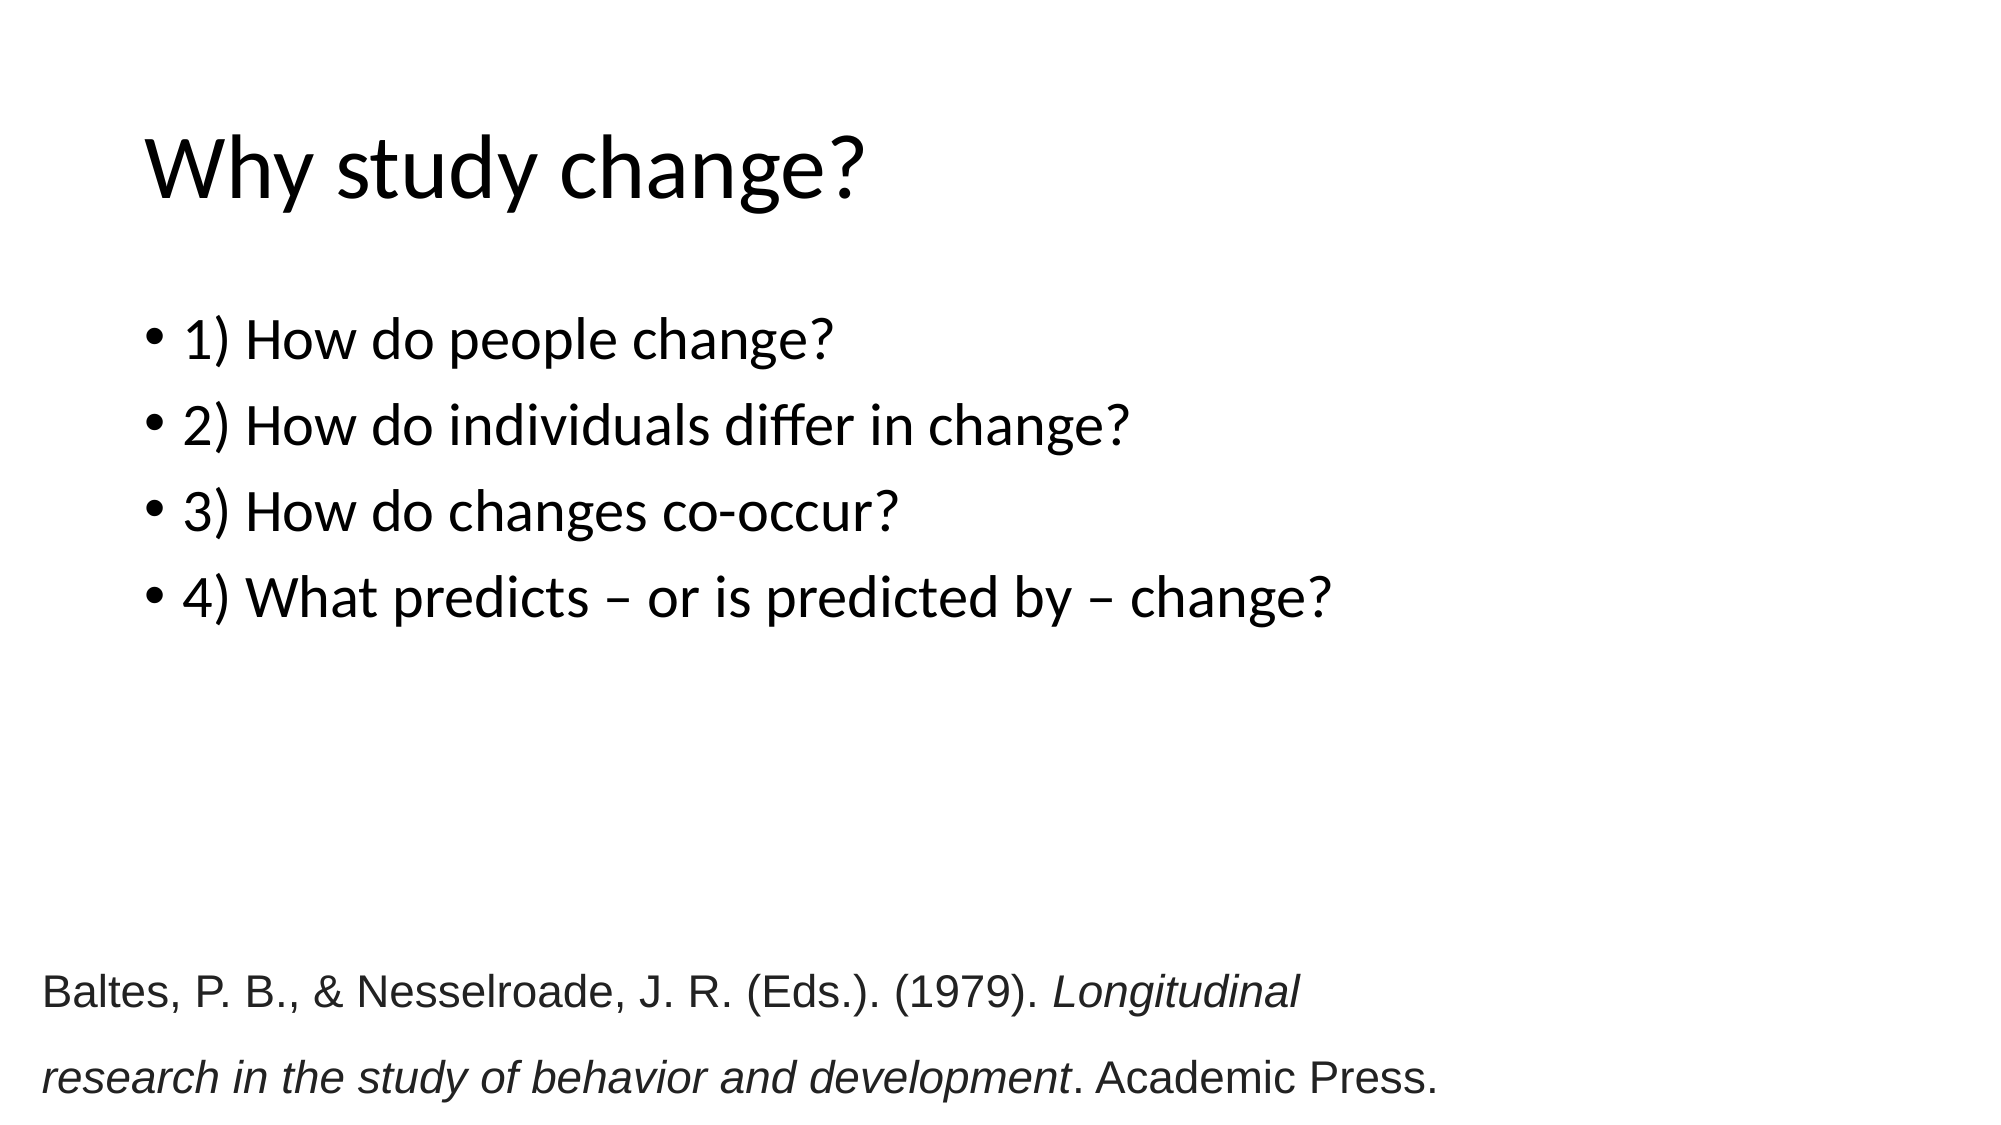

# Why study change?
1) How do people change?
2) How do individuals differ in change?
3) How do changes co-occur?
4) What predicts – or is predicted by – change?
Baltes, P. B., & Nesselroade, J. R. (Eds.). (1979). Longitudinal research in the study of behavior and development. Academic Press.